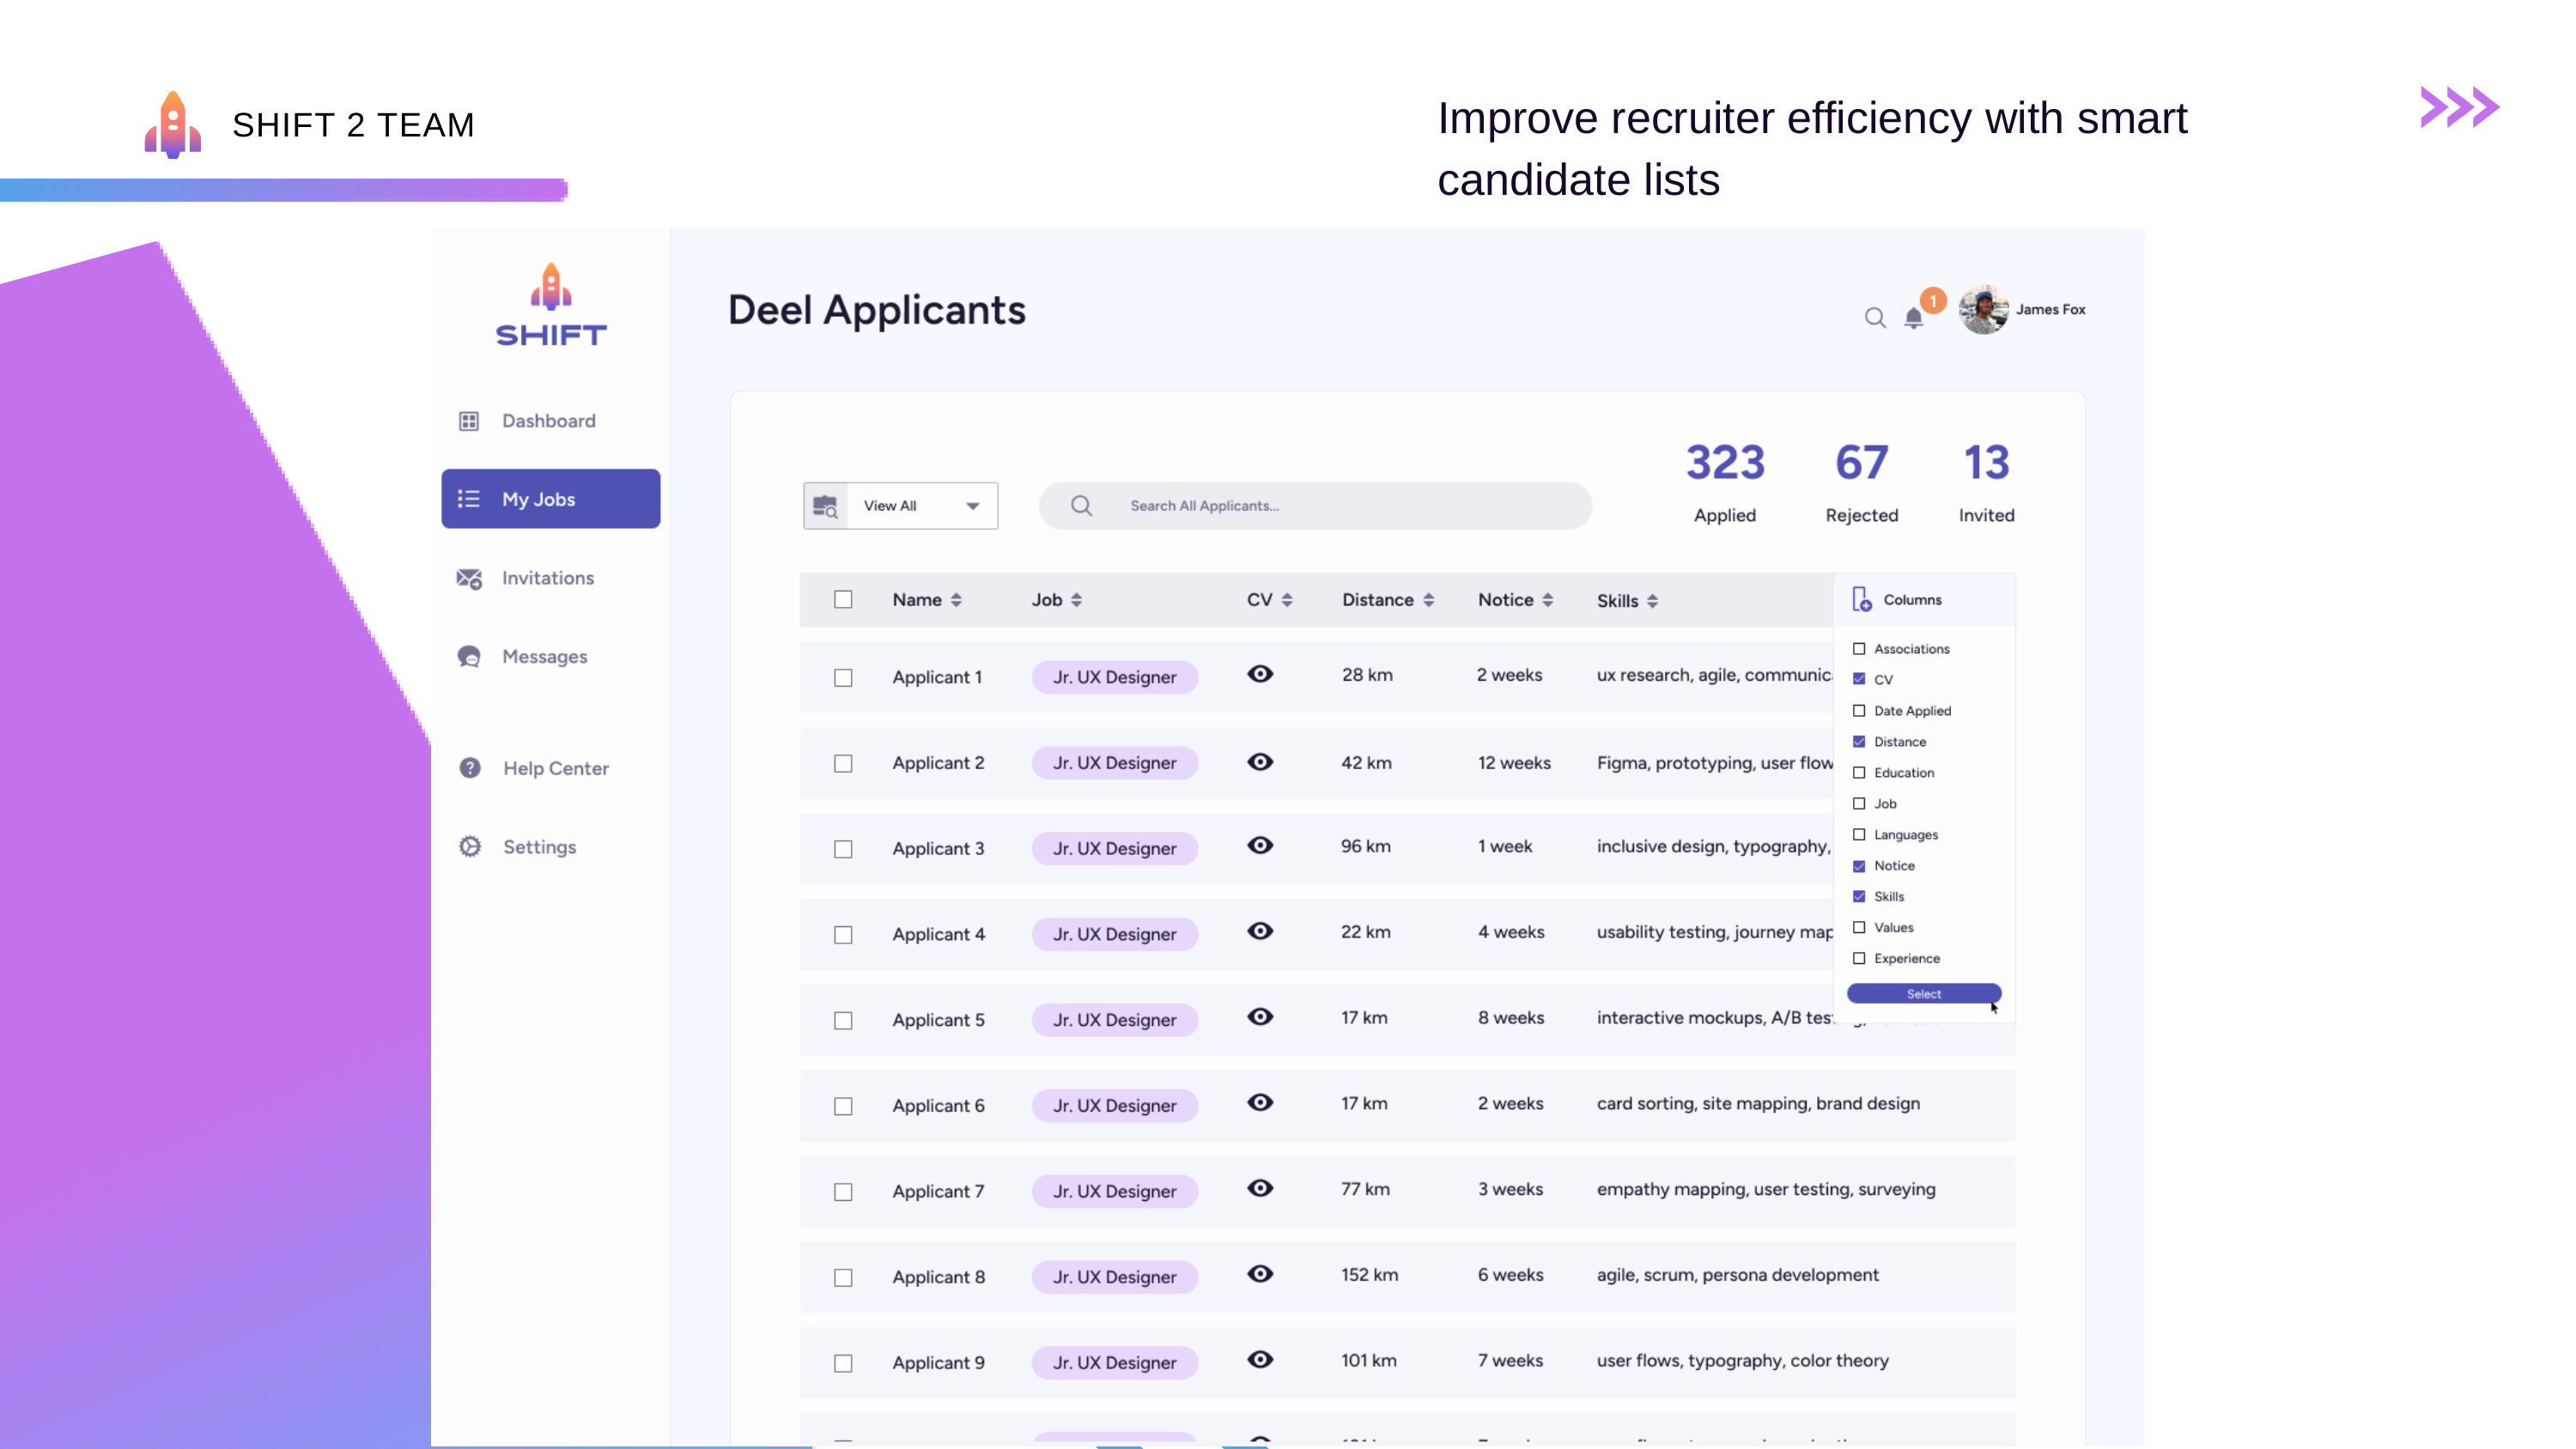

Improve recruiter efficiency with smart candidate lists

SHIFT 2 TEAM